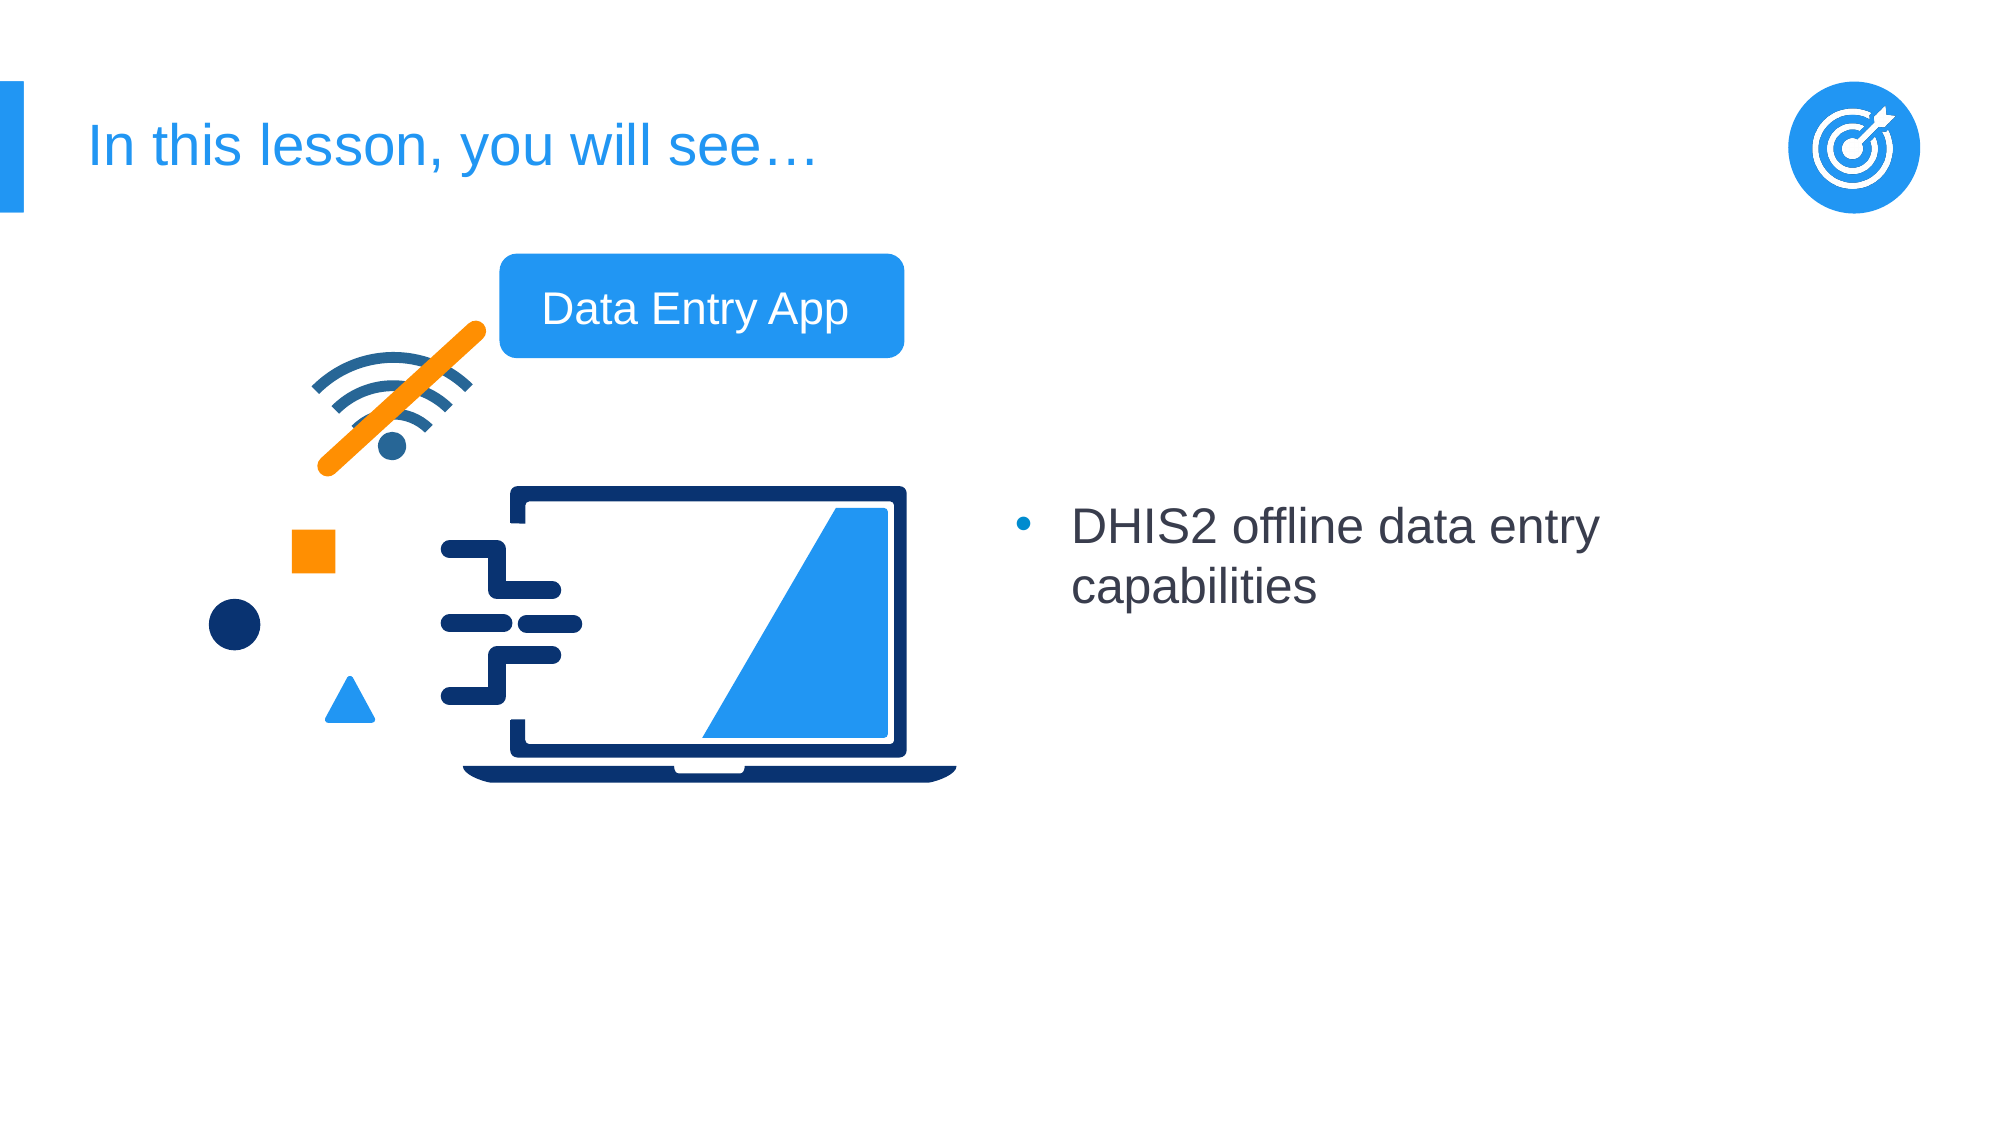

# In this lesson, you will see…
Data Entry App

DHIS2 offline data entry capabilities